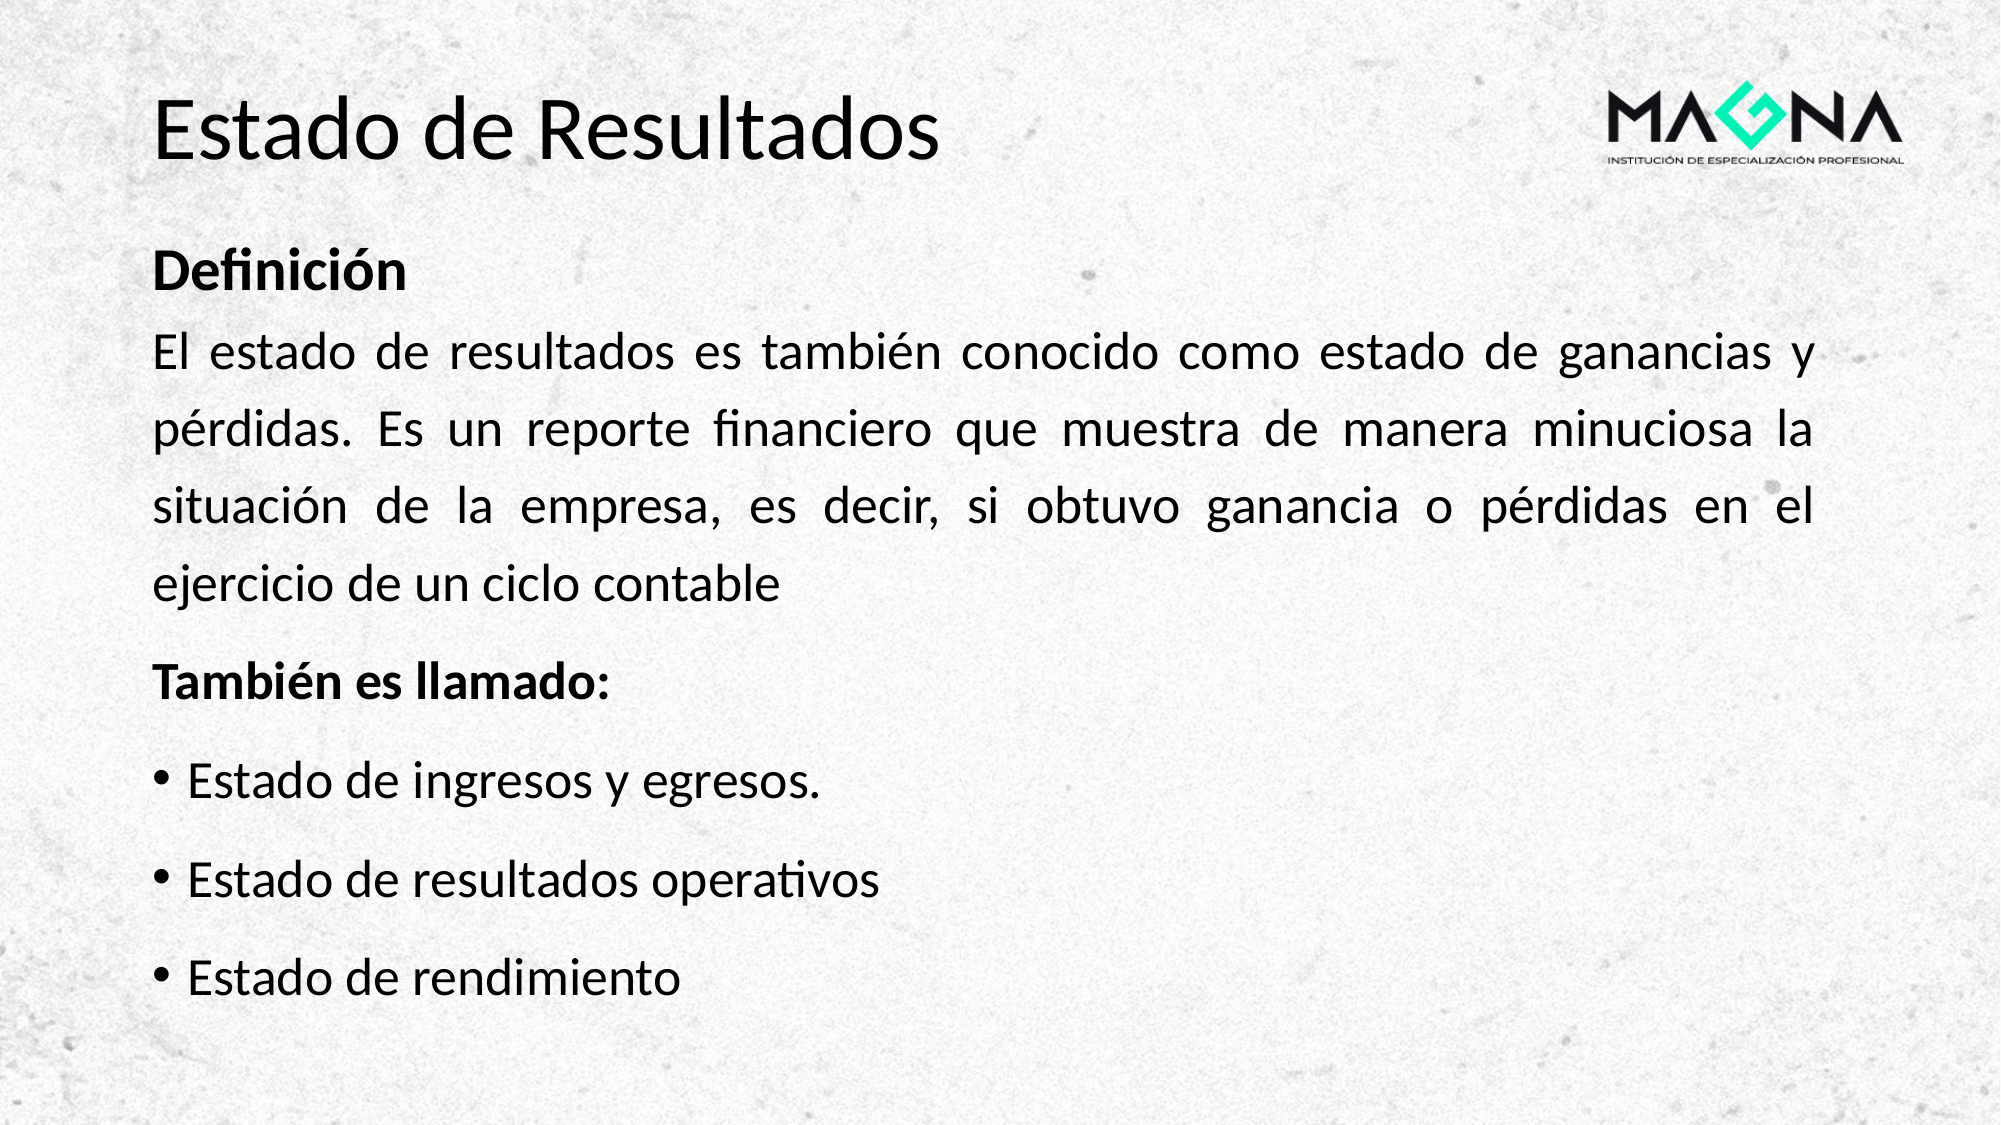

# Estado de Resultados
Definición
El estado de resultados es también conocido como estado de ganancias y pérdidas. Es un reporte financiero que muestra de manera minuciosa la situación de la empresa, es decir, si obtuvo ganancia o pérdidas en el ejercicio de un ciclo contable
También es llamado:
Estado de ingresos y egresos.
Estado de resultados operativos
Estado de rendimiento